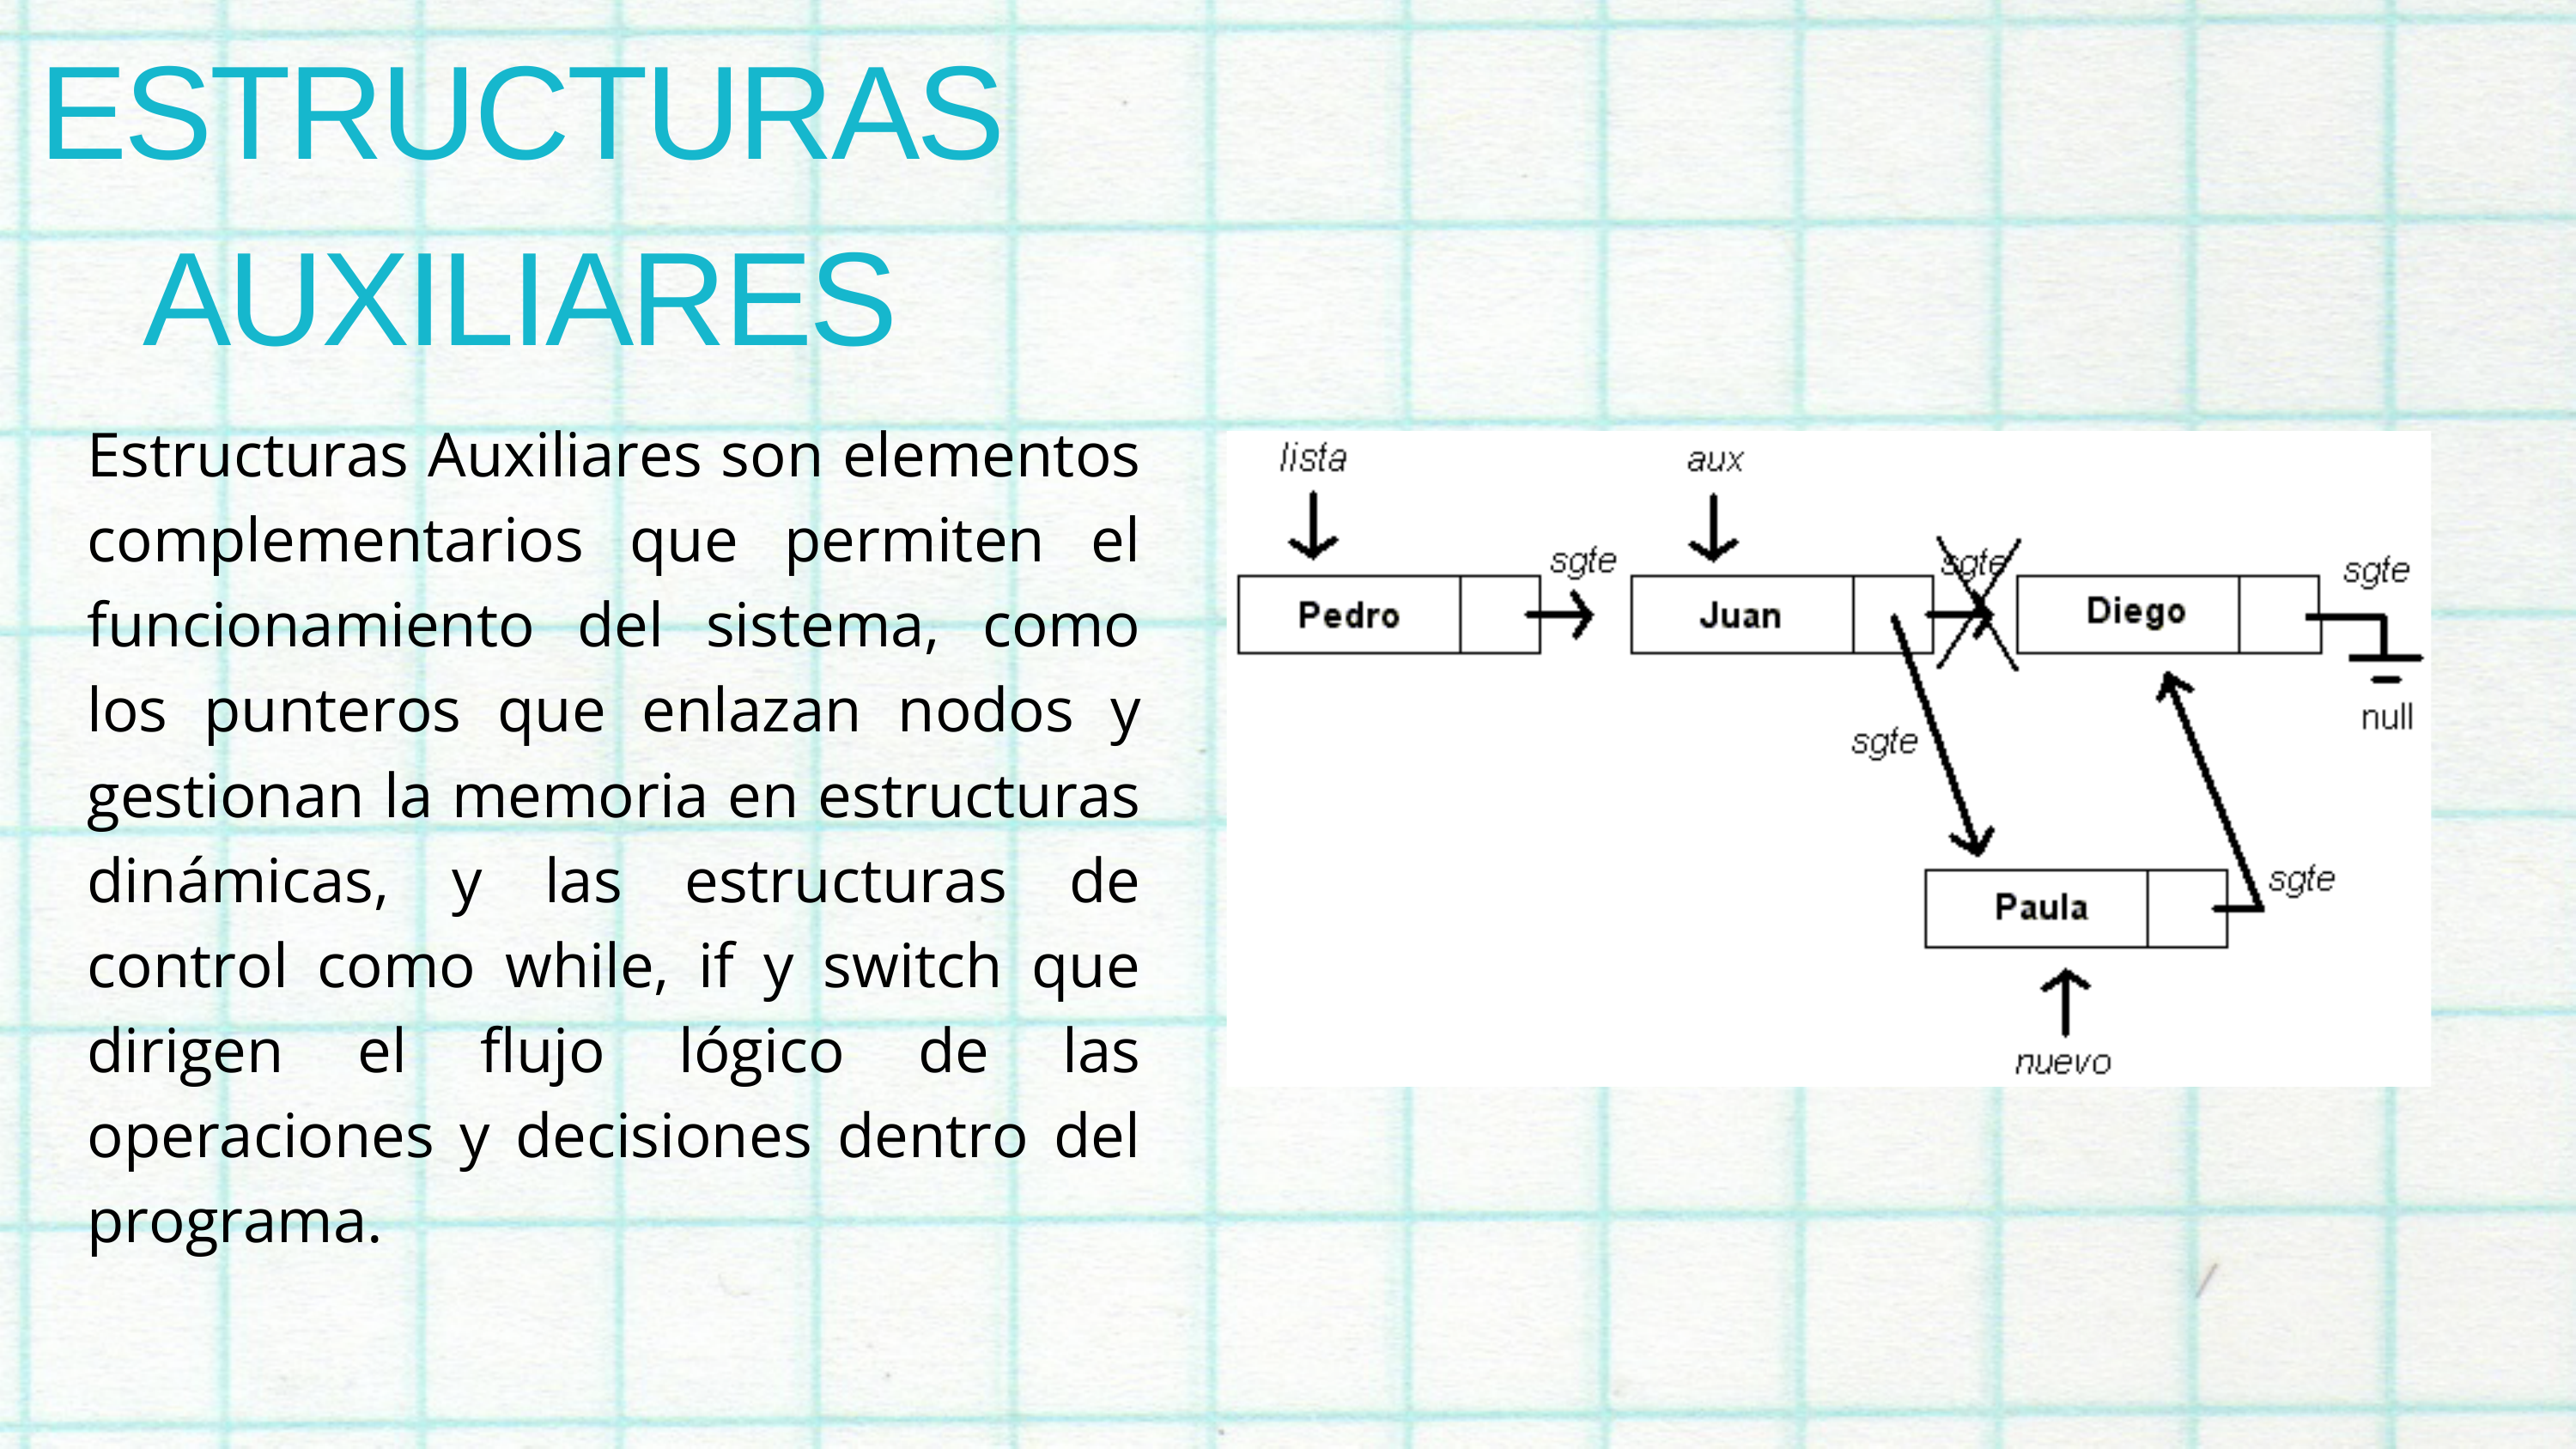

ESTRUCTURAS AUXILIARES
Estructuras Auxiliares son elementos complementarios que permiten el funcionamiento del sistema, como los punteros que enlazan nodos y gestionan la memoria en estructuras dinámicas, y las estructuras de control como while, if y switch que dirigen el flujo lógico de las operaciones y decisiones dentro del programa.